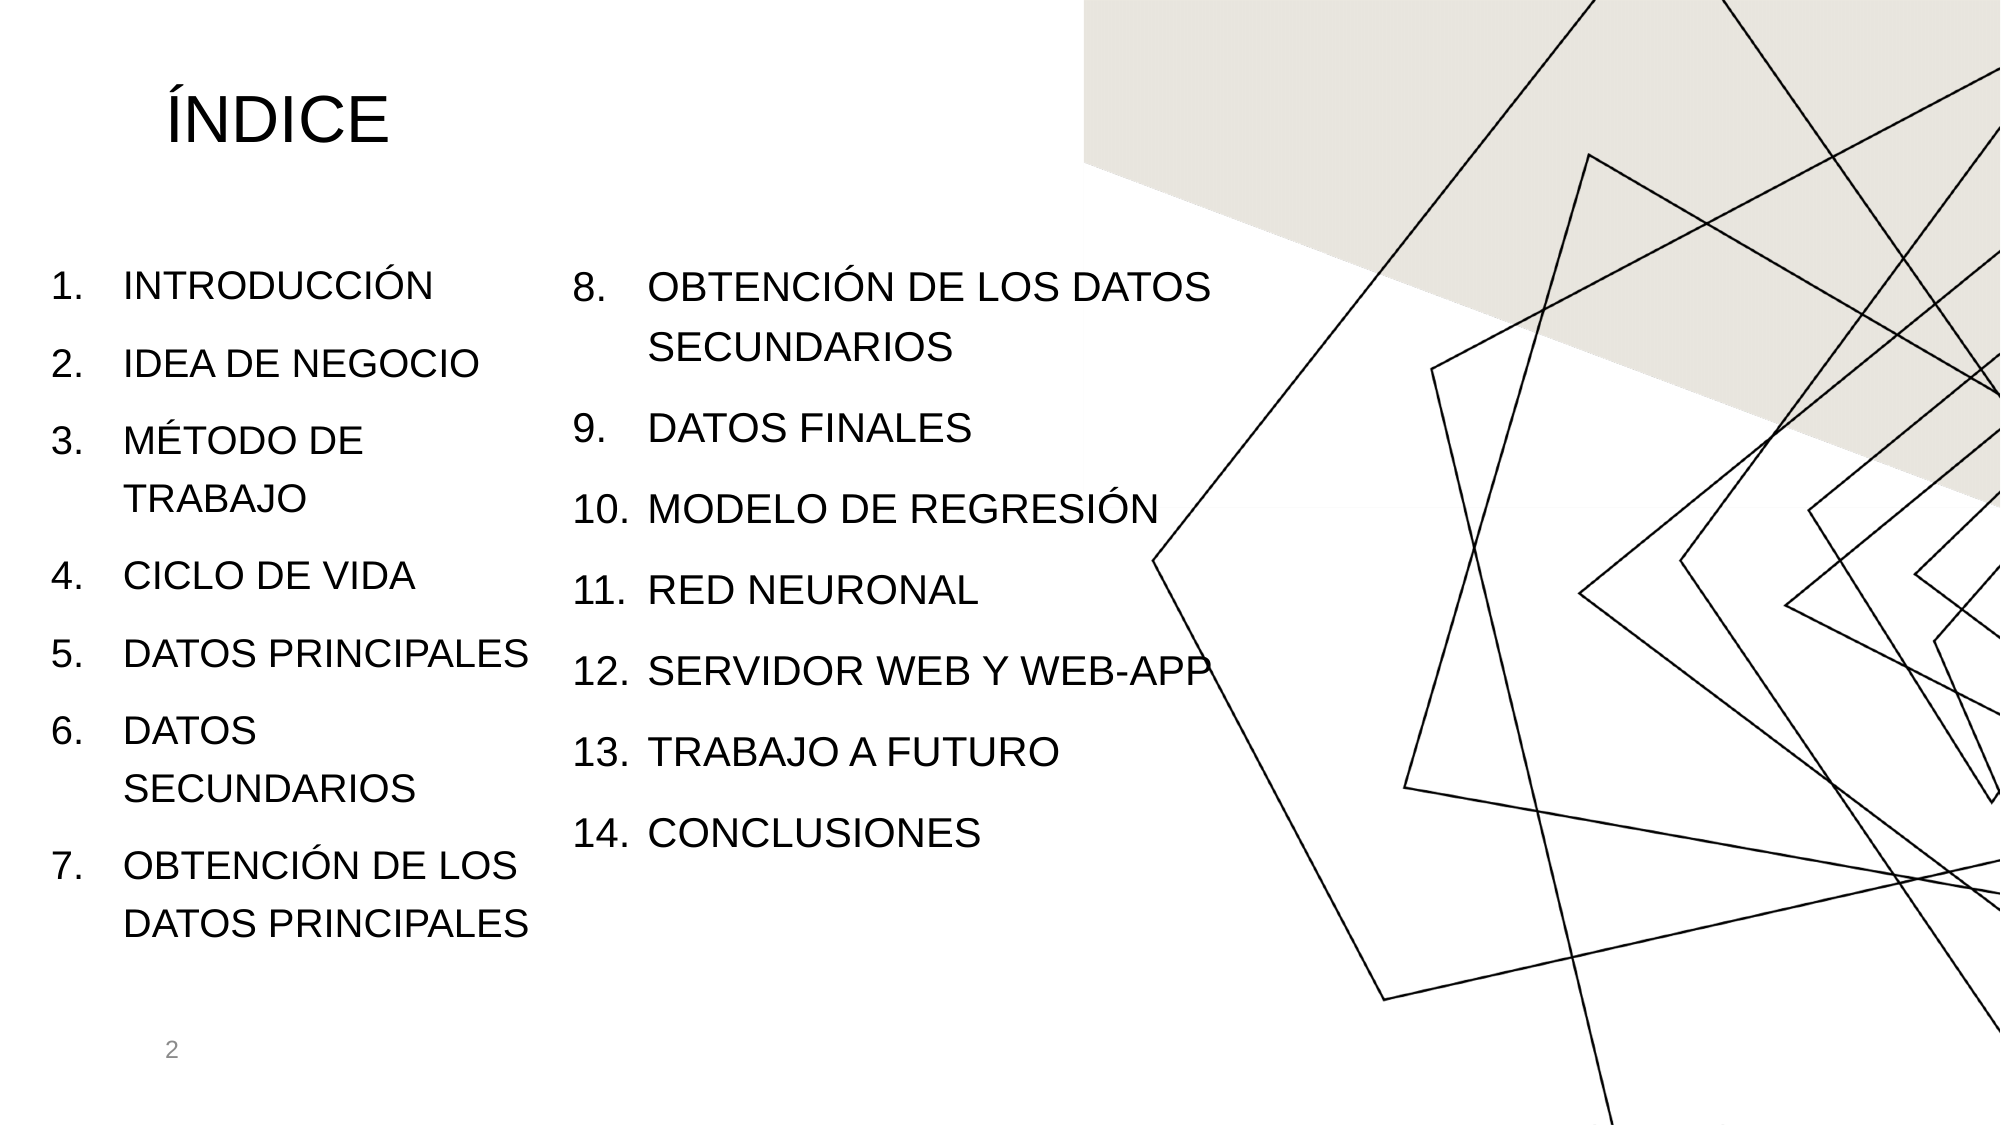

# ÍNDICE
INTRODUCCIÓN
IDEA DE NEGOCIO
MÉTODO DE TRABAJO
CICLO DE VIDA
DATOS PRINCIPALES
DATOS SECUNDARIOS
OBTENCIÓN DE LOS DATOS PRINCIPALES

OBTENCIÓN DE LOS DATOS SECUNDARIOS
DATOS FINALES
MODELO DE REGRESIÓN
RED NEURONAL
SERVIDOR WEB Y WEB-APP
TRABAJO A FUTURO
CONCLUSIONES

2